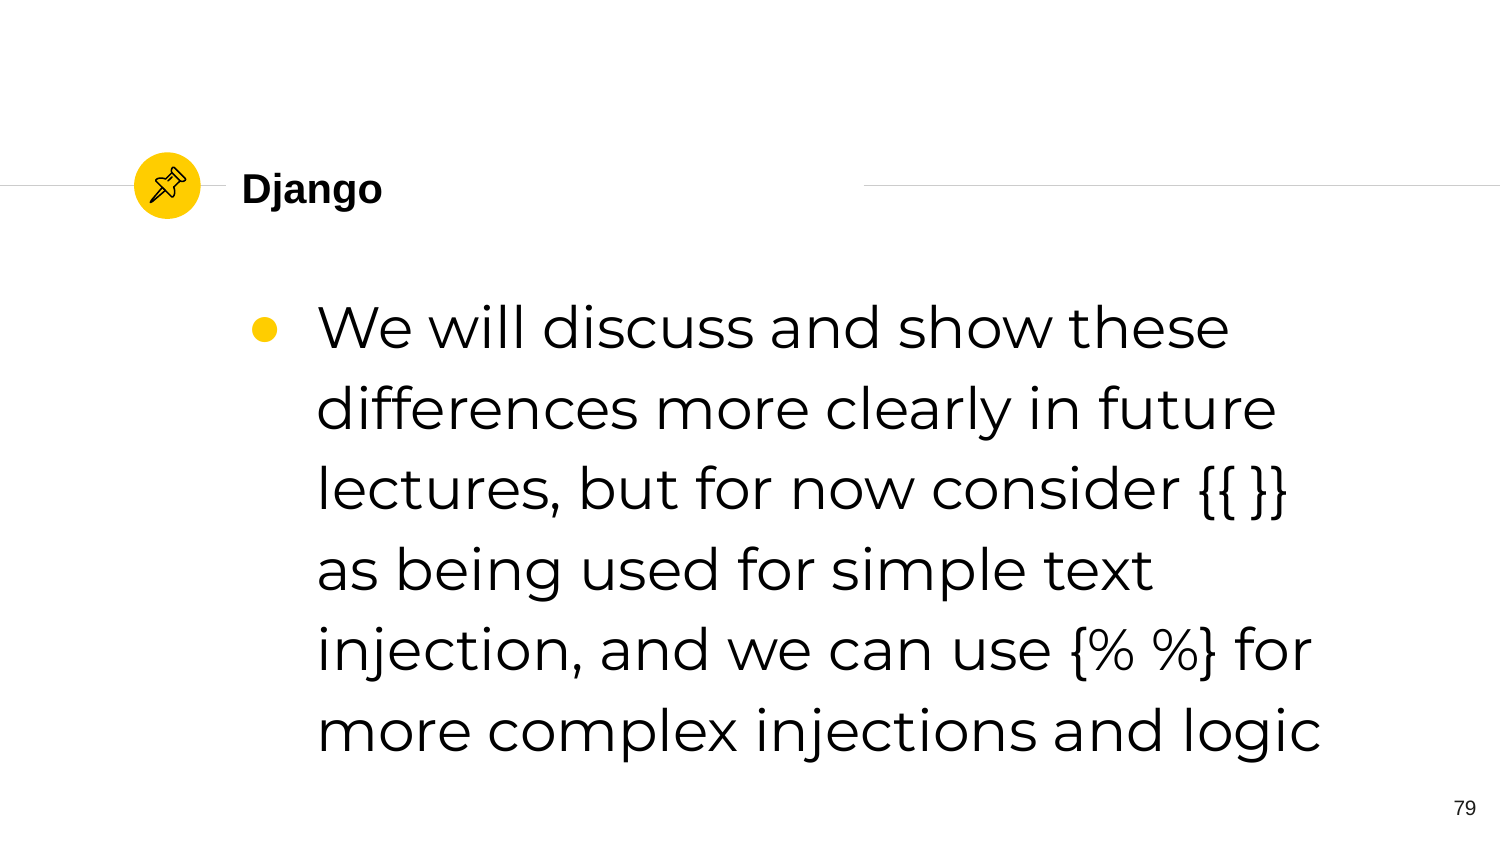

# Django

We will discuss and show these differences more clearly in future lectures, but for now consider {{ }} as being used for simple text injection, and we can use {% %} for more complex injections and logic
79